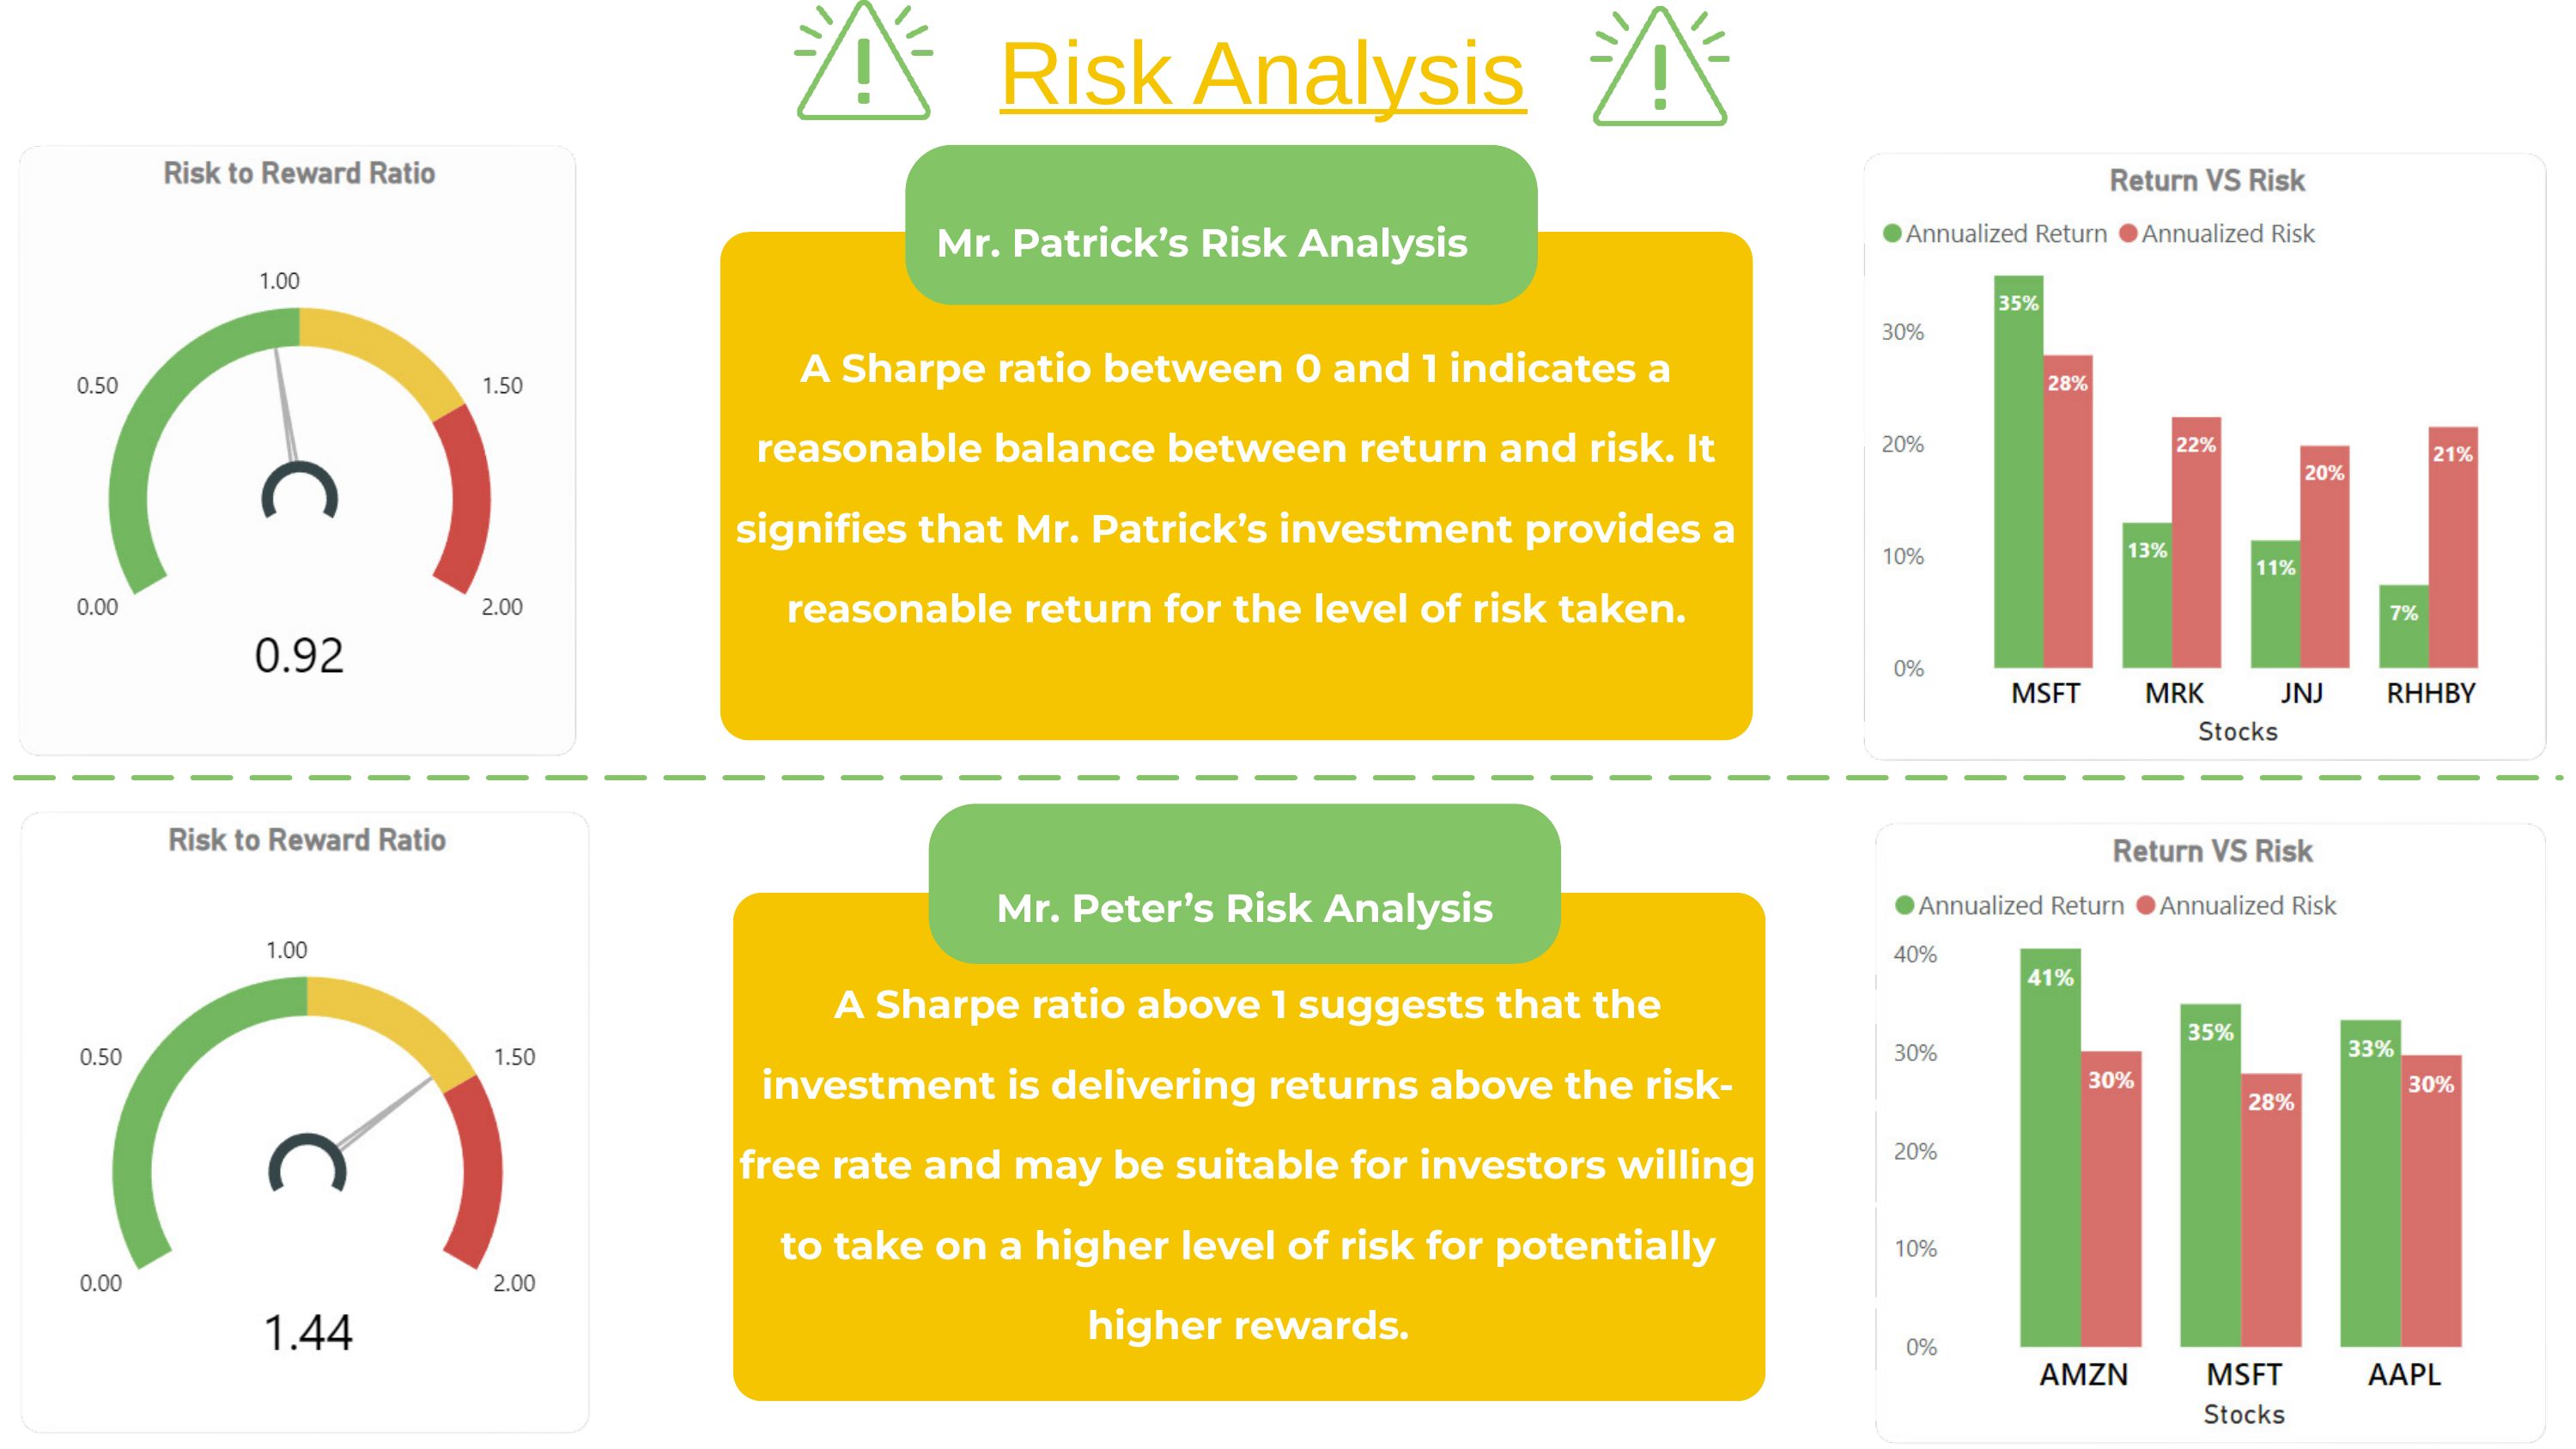

Risk Analysis

Mr. Patrick’s Risk Analysis

A Sharpe ratio between 0 and 1 indicates a reasonable balance between return and risk. It signifies that Mr. Patrick’s investment provides a reasonable return for the level of risk taken.

Mr. Peter’s Risk Analysis

A Sharpe ratio above 1 suggests that the investment is delivering returns above the risk-free rate and may be suitable for investors willing to take on a higher level of risk for potentially higher rewards.